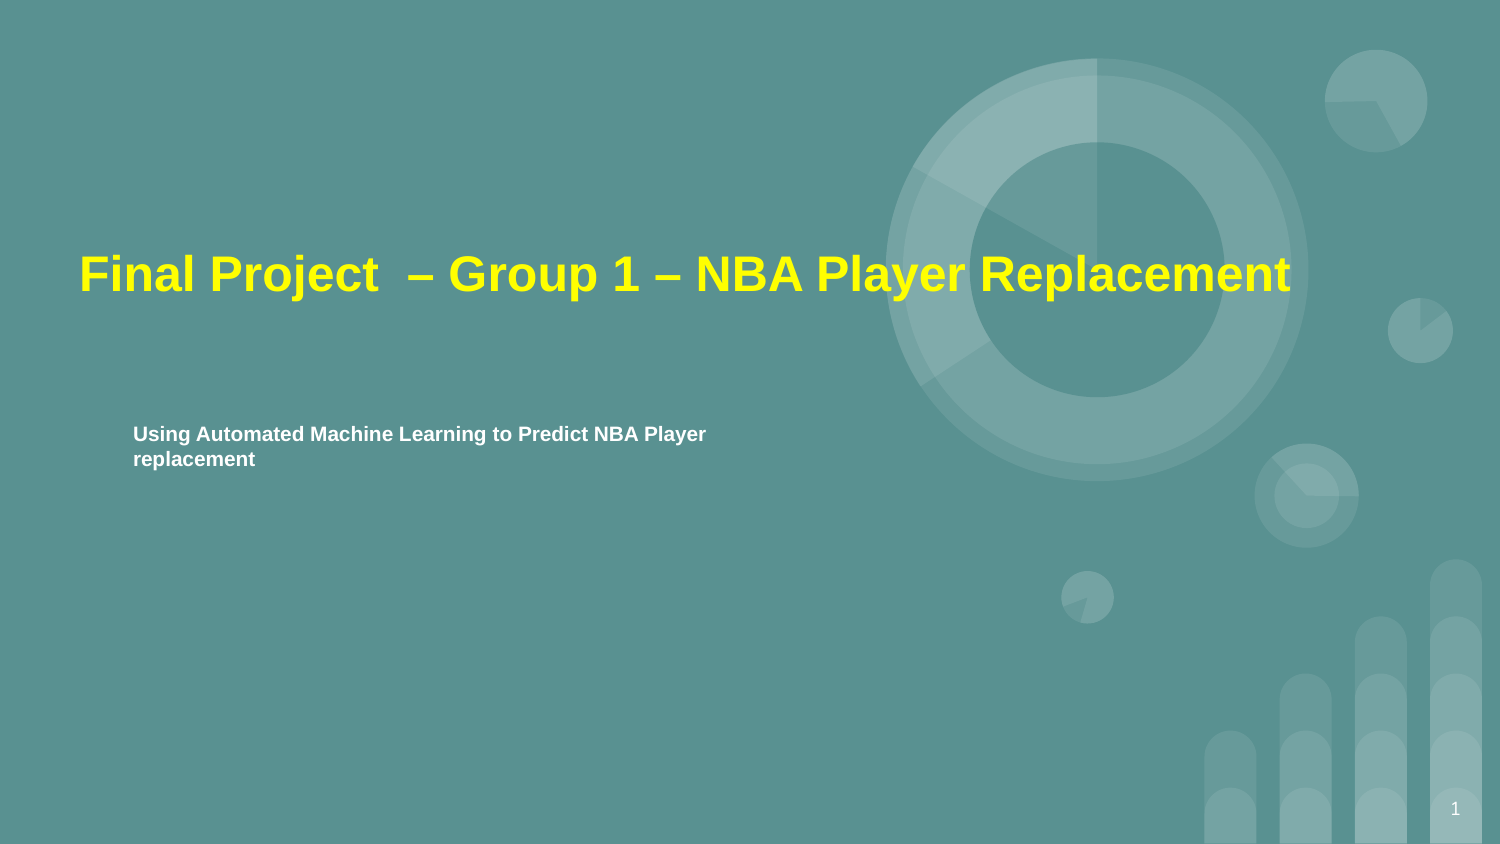

Final Project  – Group 1 – NBA Player Replacement
# Using Automated Machine Learning to Predict NBA Player replacement
1